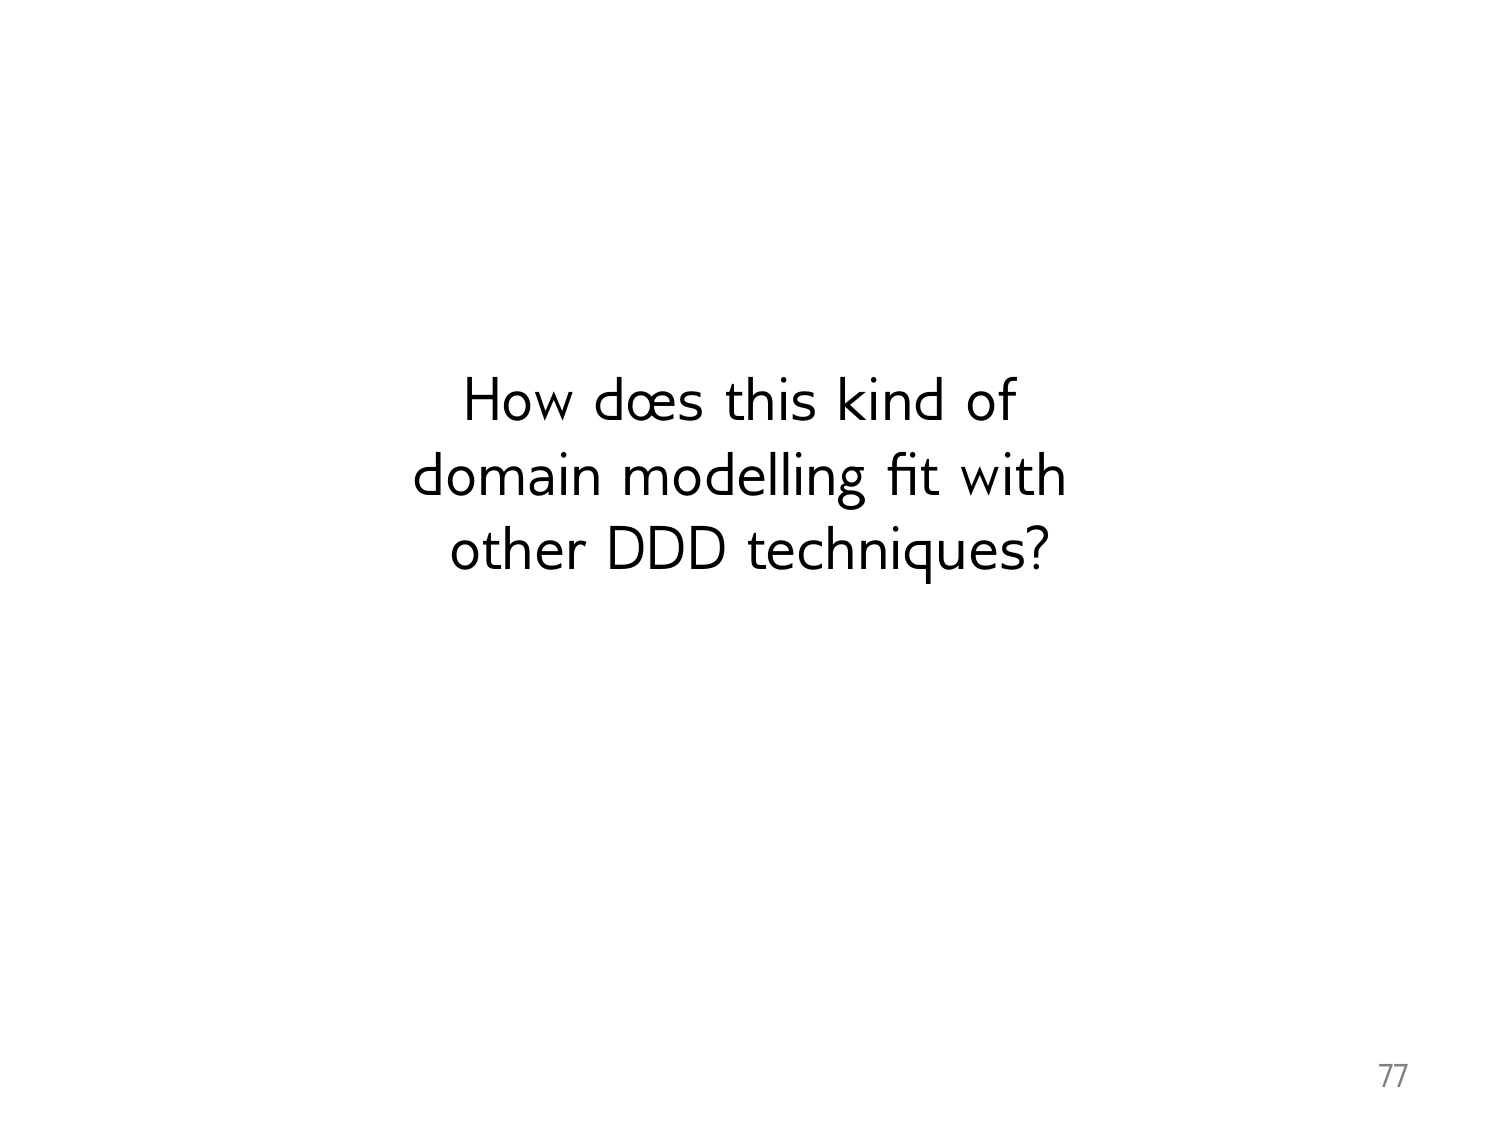

# How does this kind of domain modelling fit with other DDD techniques?